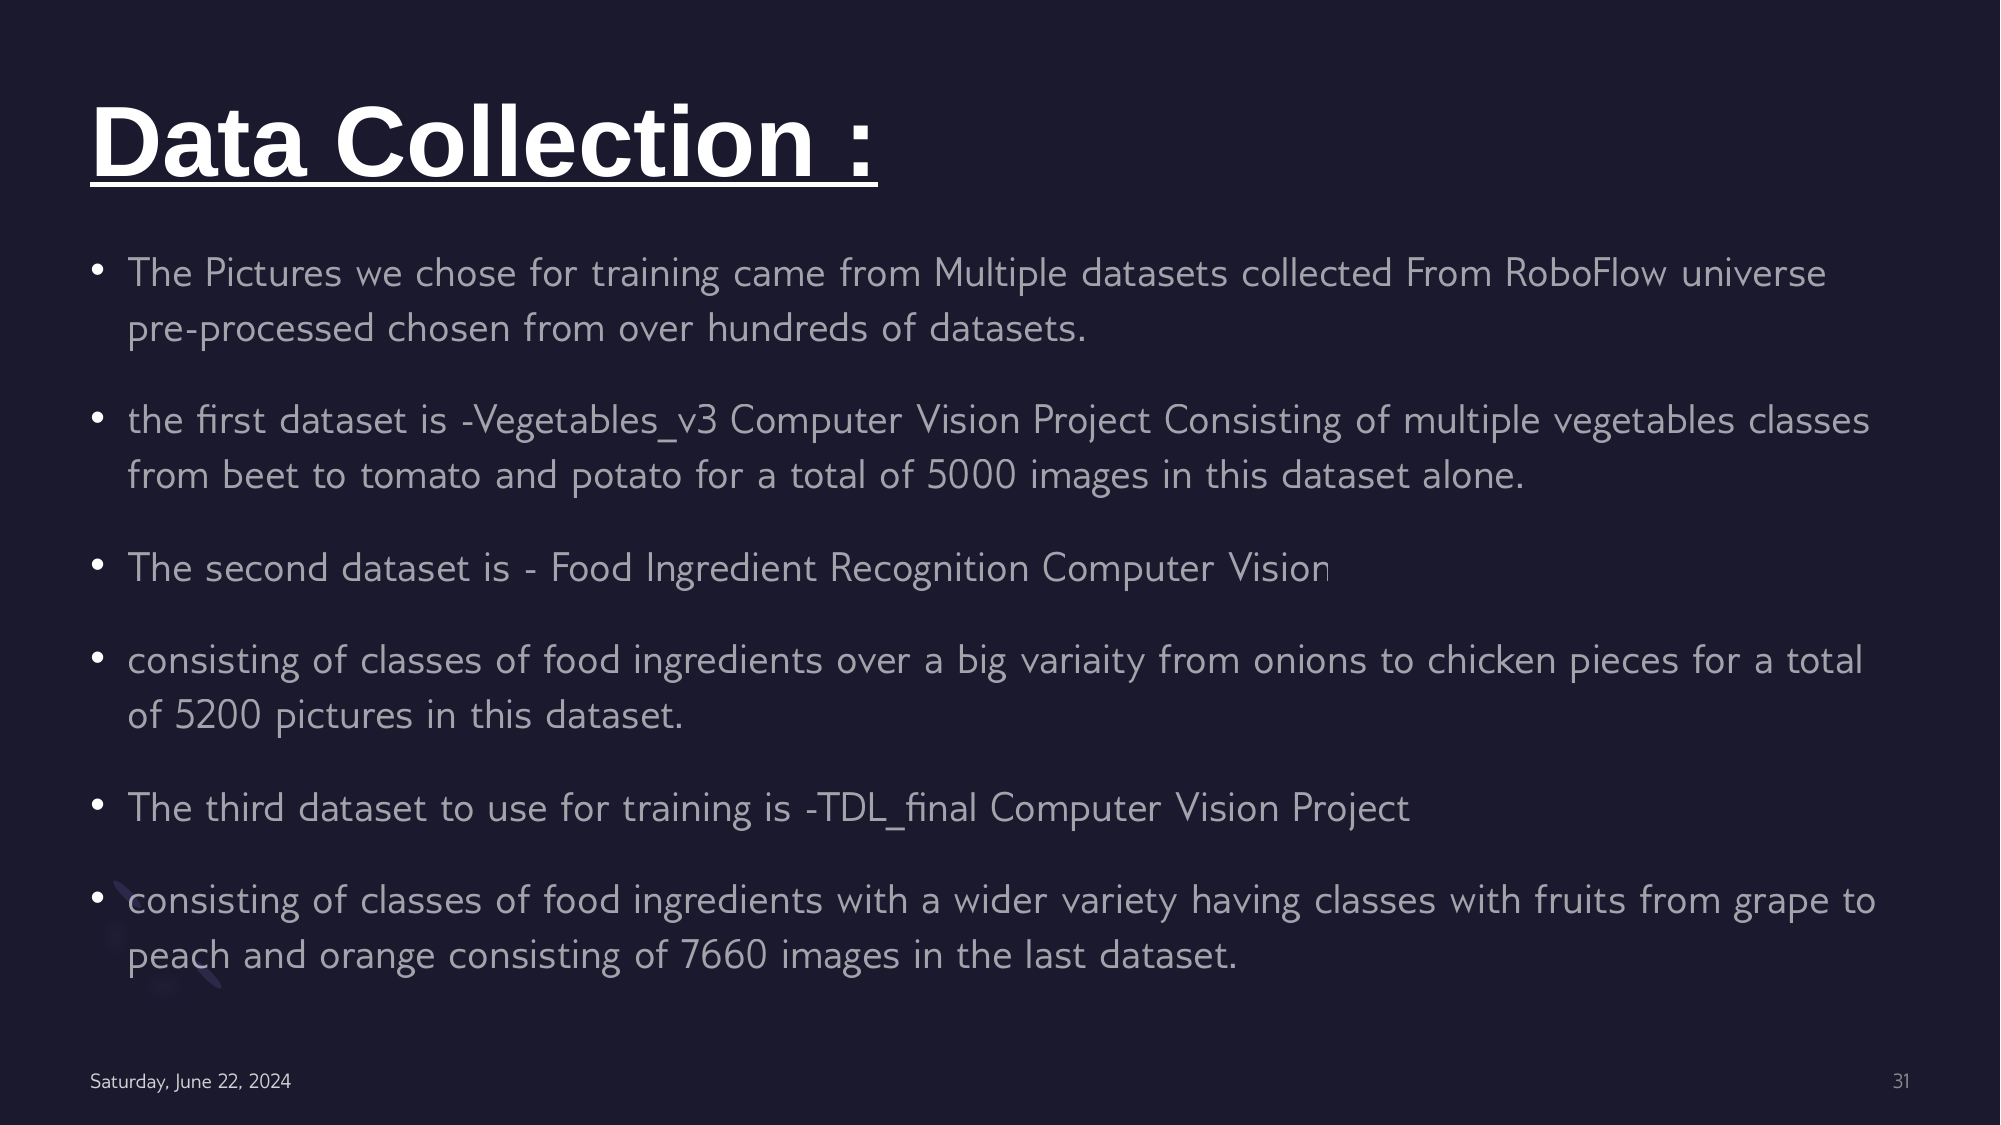

# Data Collection :
The Pictures we chose for training came from Multiple datasets collected From RoboFlow universe pre-processed chosen from over hundreds of datasets.
the first dataset is -Vegetables_v3 Computer Vision Project Consisting of multiple vegetables classes from beet to tomato and potato for a total of 5000 images in this dataset alone.
The second dataset is - Food Ingredient Recognition Computer Vision
consisting of classes of food ingredients over a big variaity from onions to chicken pieces for a total of 5200 pictures in this dataset.
The third dataset to use for training is -TDL_final Computer Vision Project
consisting of classes of food ingredients with a wider variety having classes with fruits from grape to peach and orange consisting of 7660 images in the last dataset.
Saturday, June 22, 2024
31